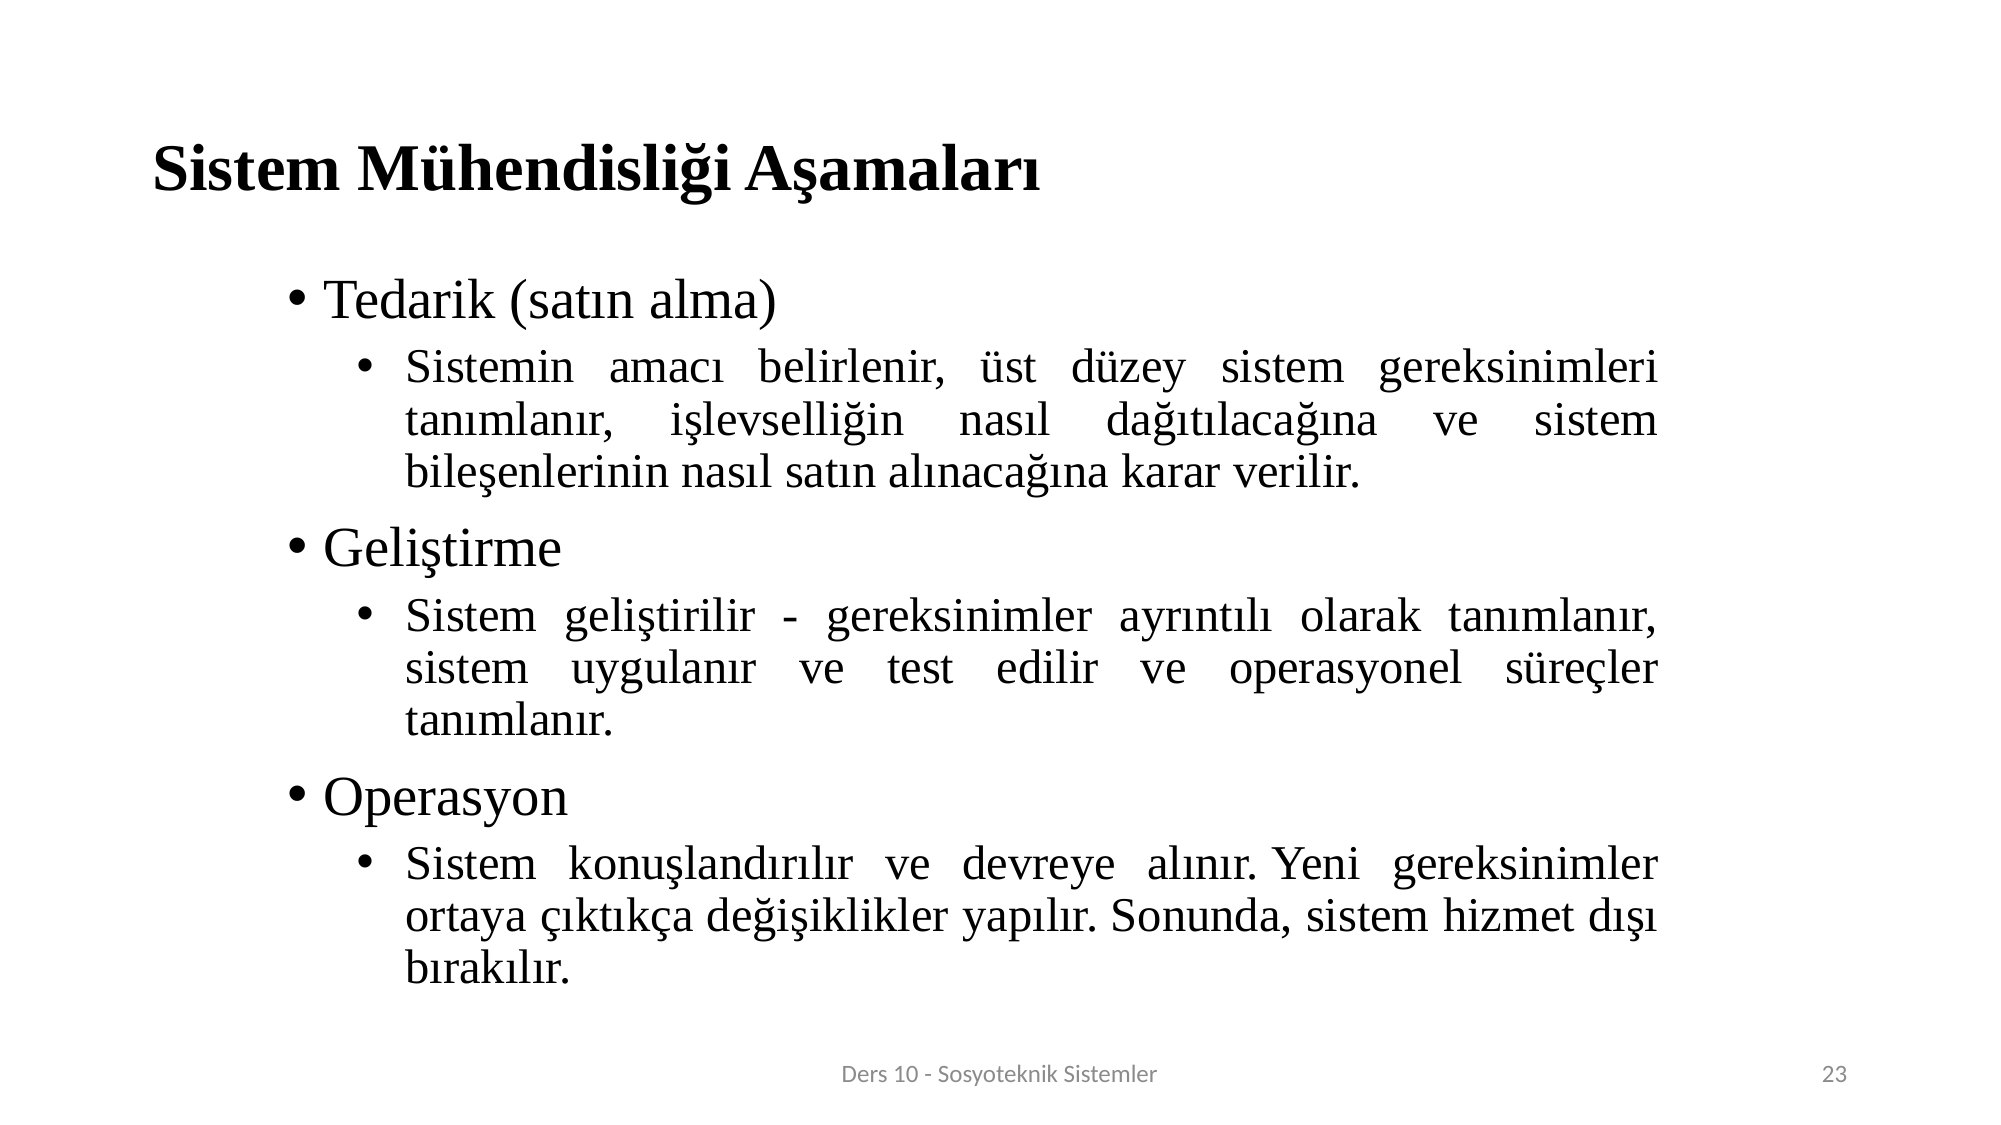

# Sistem Mühendisliği Aşamaları
Tedarik (satın alma)
Sistemin amacı belirlenir, üst düzey sistem gereksinimleri tanımlanır, işlevselliğin nasıl dağıtılacağına ve sistem bileşenlerinin nasıl satın alınacağına karar verilir.
Geliştirme
Sistem geliştirilir - gereksinimler ayrıntılı olarak tanımlanır, sistem uygulanır ve test edilir ve operasyonel süreçler tanımlanır.
Operasyon
Sistem konuşlandırılır ve devreye alınır. Yeni gereksinimler ortaya çıktıkça değişiklikler yapılır. Sonunda, sistem hizmet dışı bırakılır.
Ders 10 - Sosyoteknik Sistemler
23